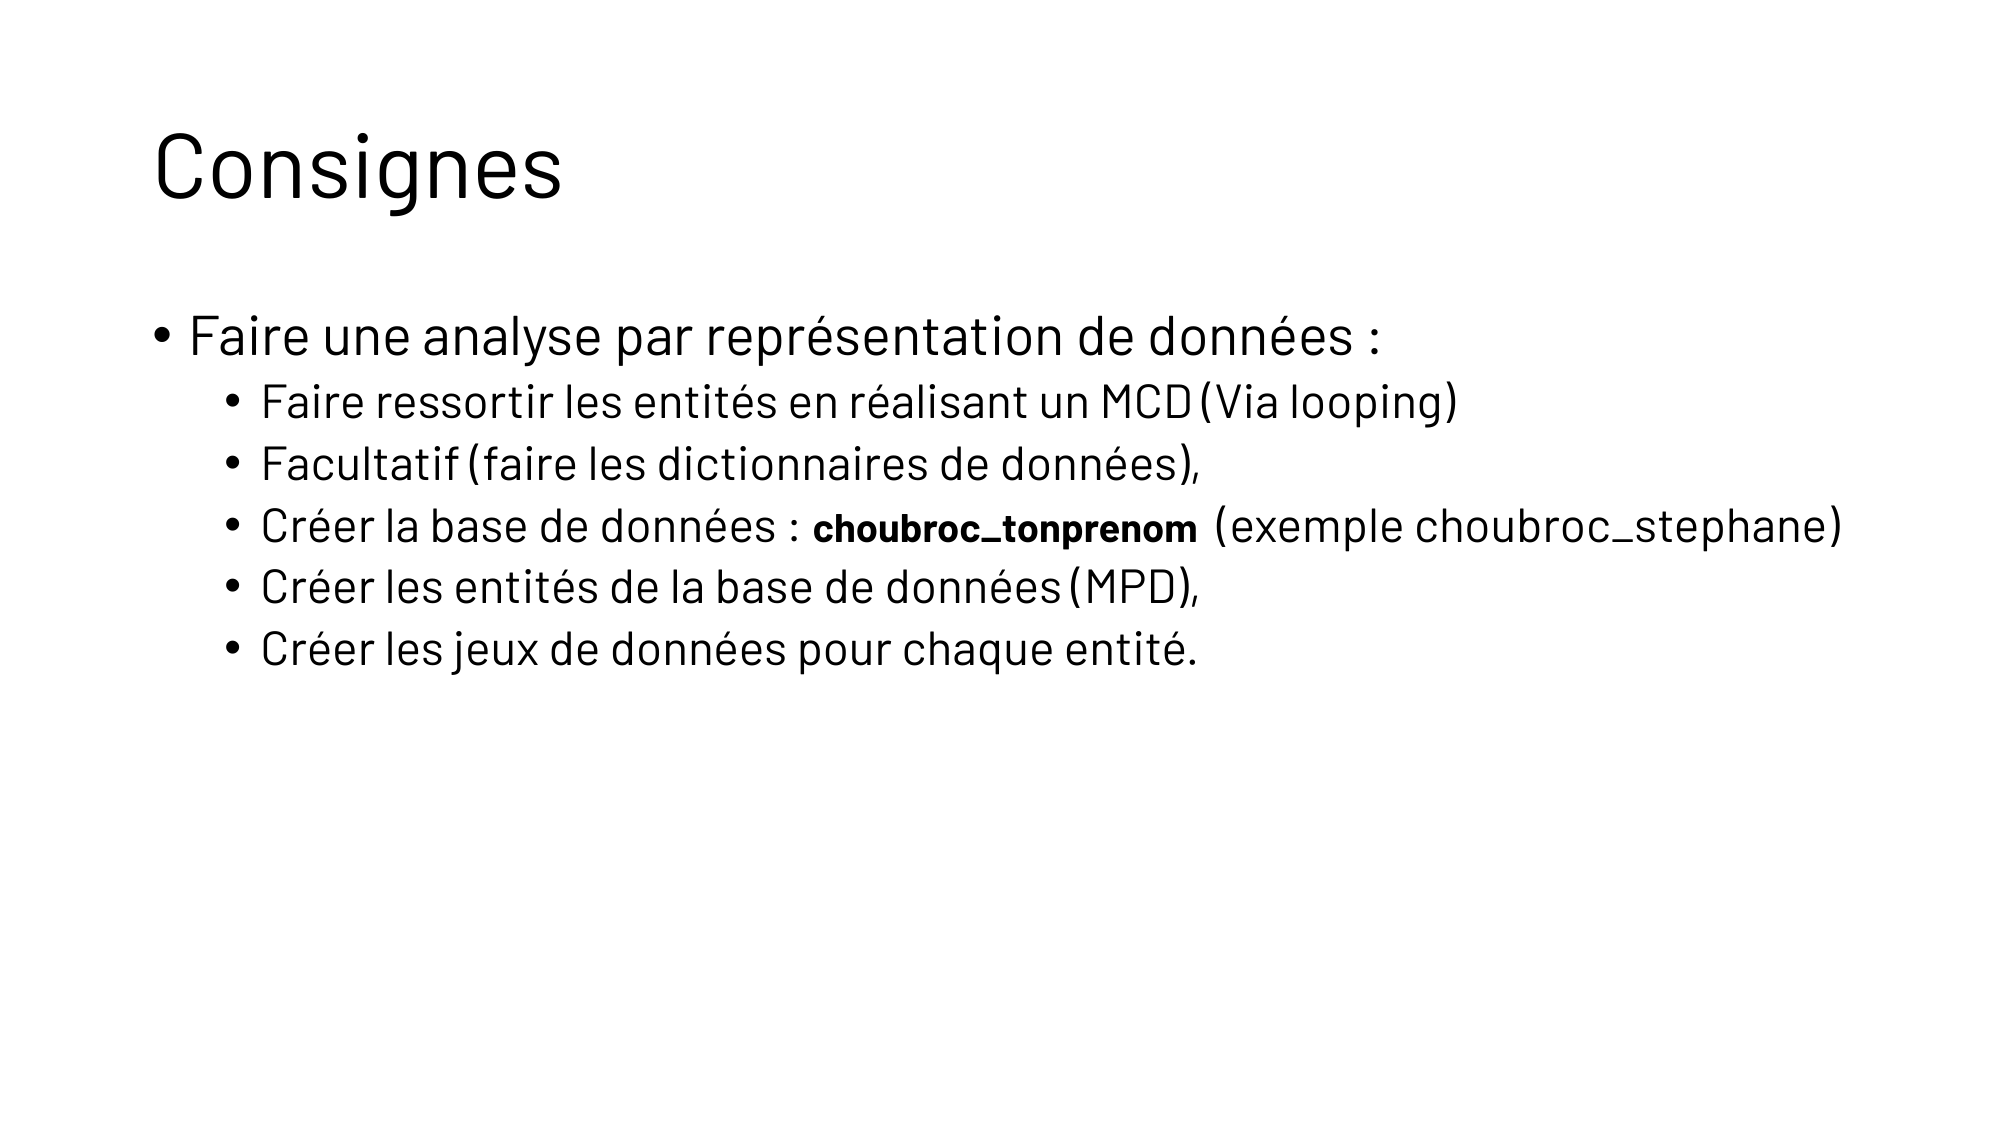

# Consignes
Faire une analyse par représentation de données :
Faire ressortir les entités en réalisant un MCD (Via looping)
Facultatif (faire les dictionnaires de données),
Créer la base de données : choubroc_tonprenom  (exemple choubroc_stephane)
Créer les entités de la base de données (MPD),
Créer les jeux de données pour chaque entité.